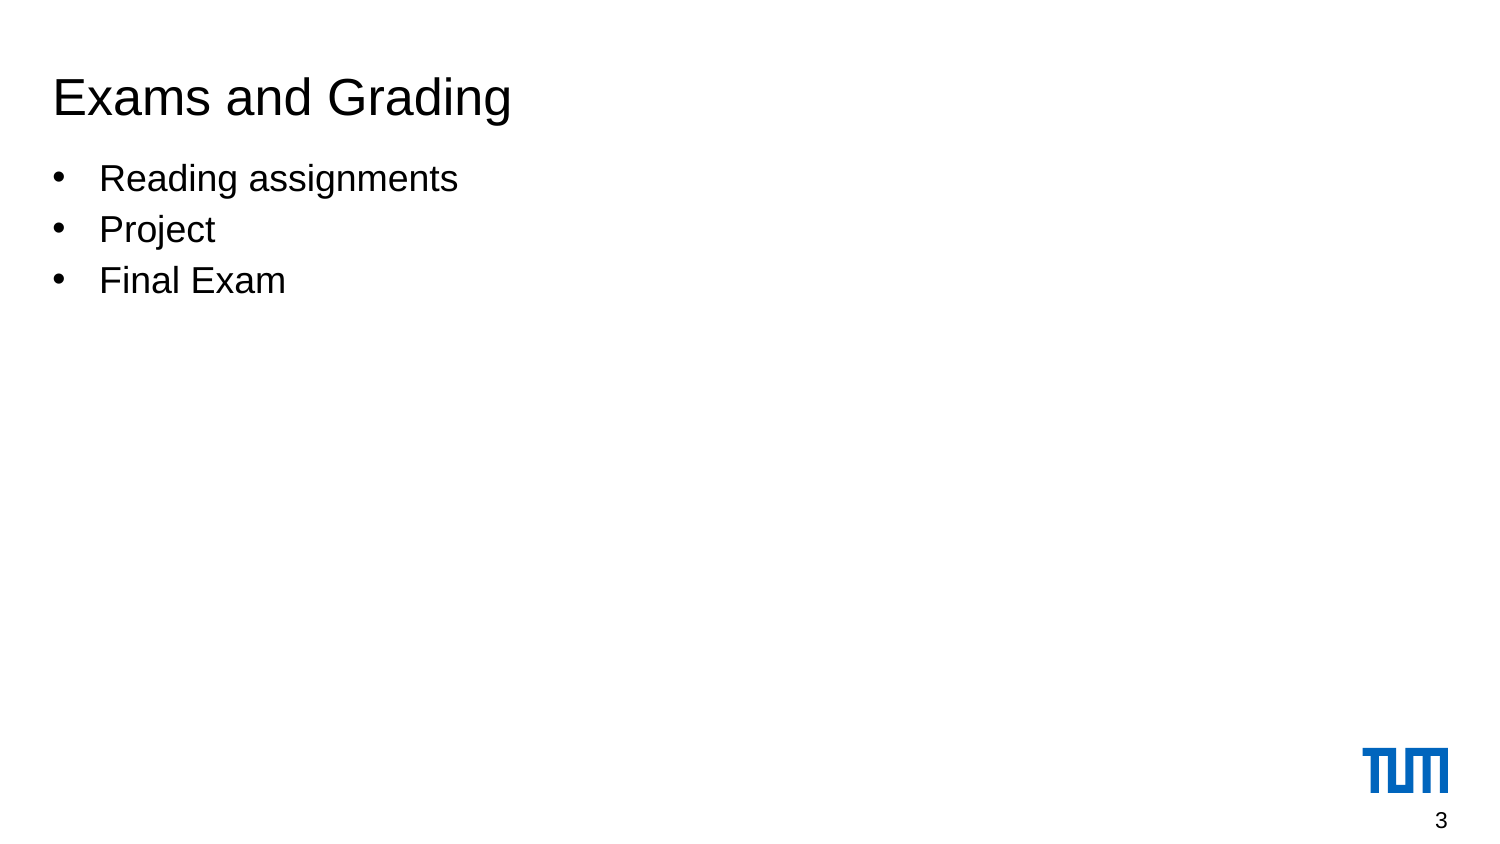

# Exams and Grading
Reading assignments
Project
Final Exam

3